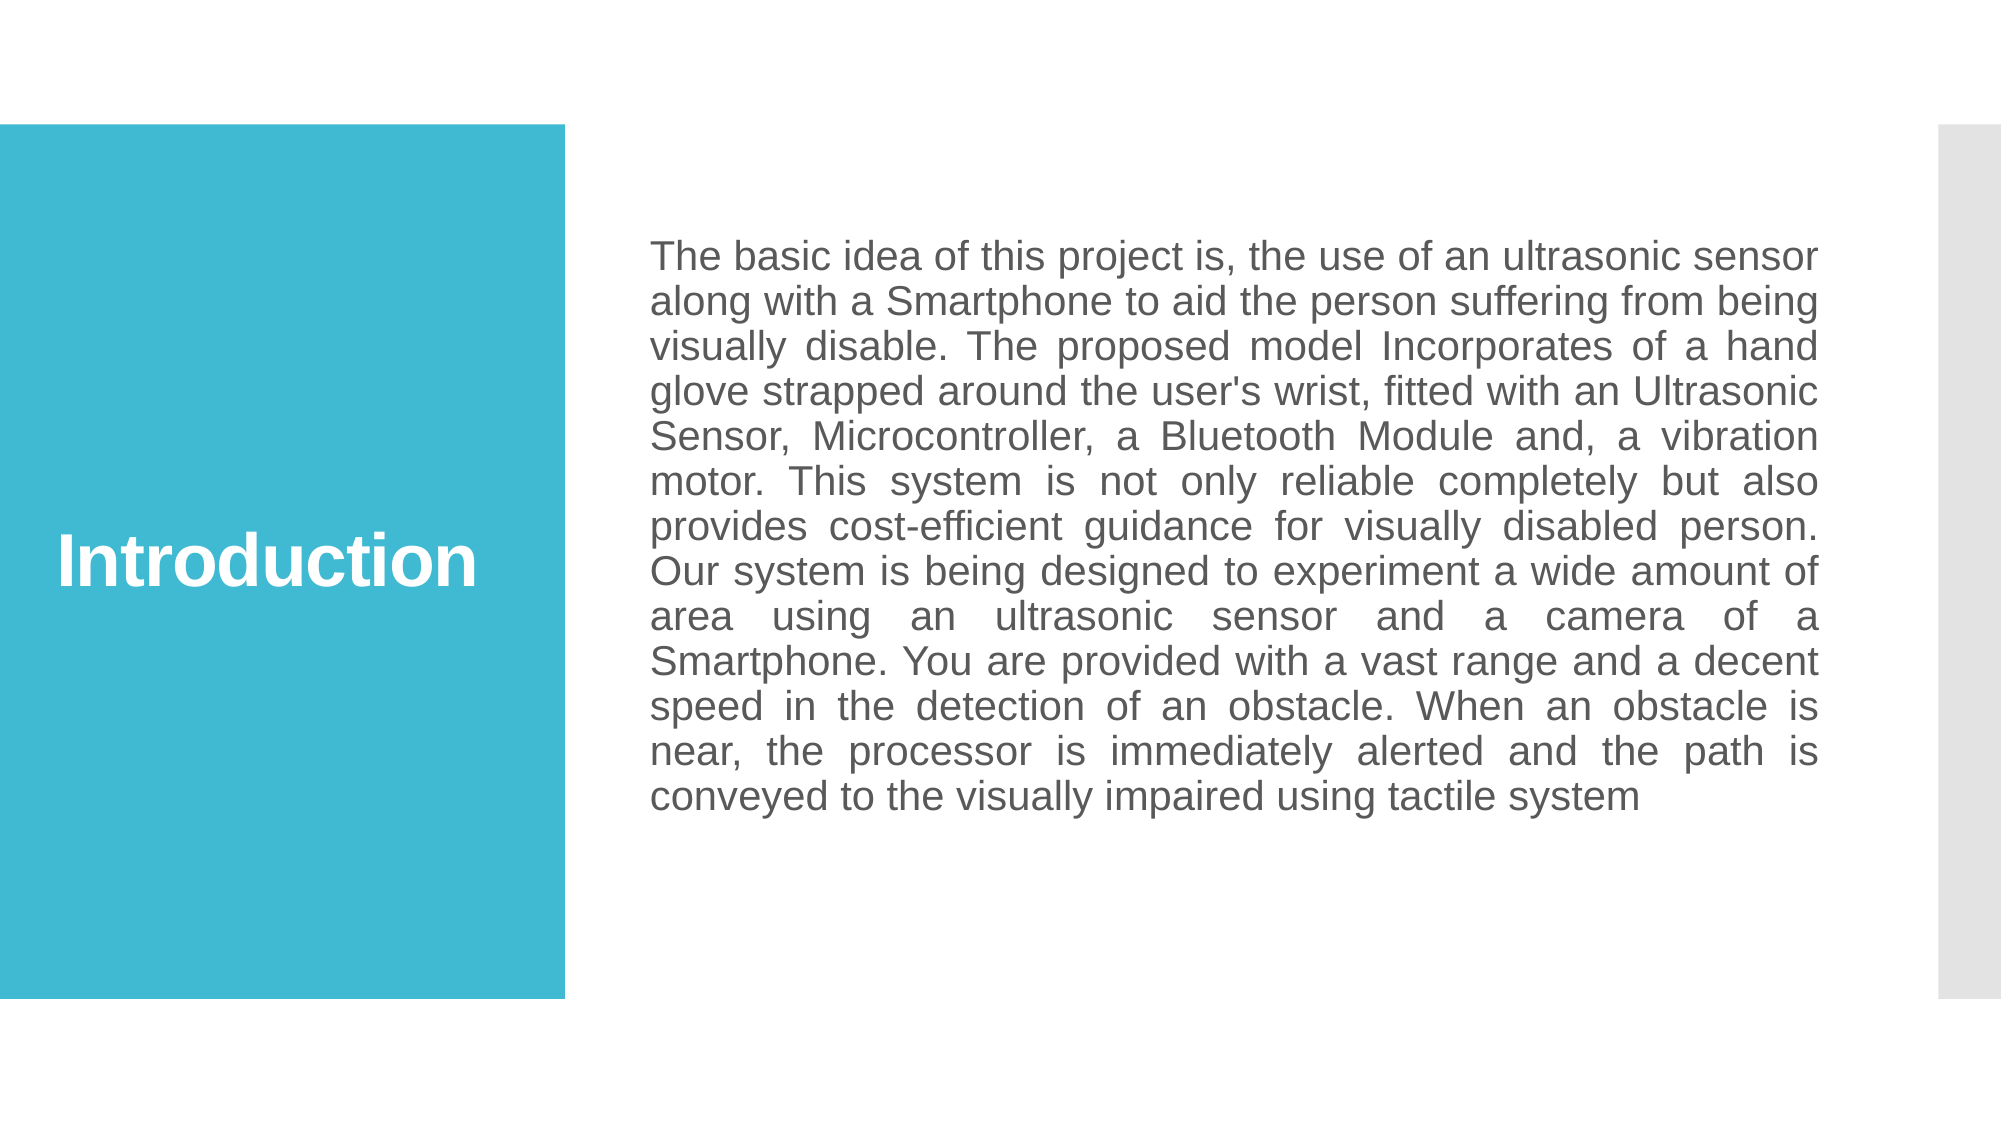

The basic idea of this project is, the use of an ultrasonic sensor along with a Smartphone to aid the person suffering from being visually disable. The proposed model Incorporates of a hand glove strapped around the user's wrist, fitted with an Ultrasonic Sensor, Microcontroller, a Bluetooth Module and, a vibration motor. This system is not only reliable completely but also provides cost-efficient guidance for visually disabled person. Our system is being designed to experiment a wide amount of area using an ultrasonic sensor and a camera of a Smartphone. You are provided with a vast range and a decent speed in the detection of an obstacle. When an obstacle is near, the processor is immediately alerted and the path is conveyed to the visually impaired using tactile system

# Introduction